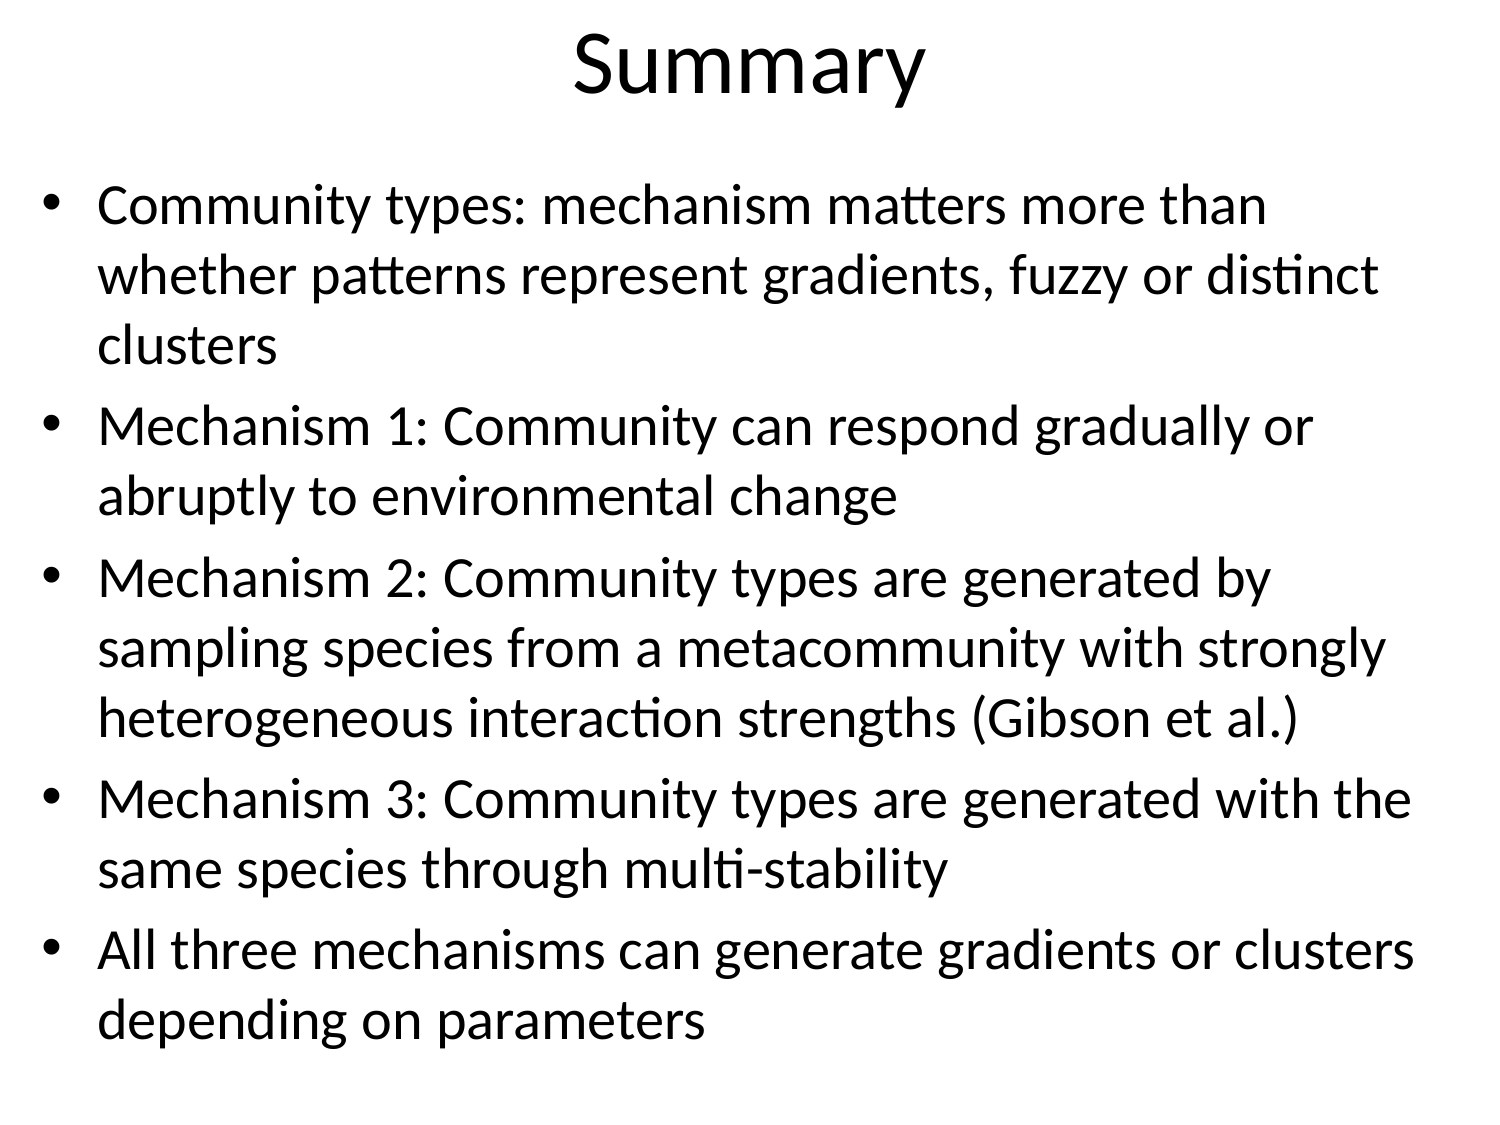

Summary
Community types: mechanism matters more than whether patterns represent gradients, fuzzy or distinct clusters
Mechanism 1: Community can respond gradually or abruptly to environmental change
Mechanism 2: Community types are generated by sampling species from a metacommunity with strongly heterogeneous interaction strengths (Gibson et al.)
Mechanism 3: Community types are generated with the same species through multi-stability
All three mechanisms can generate gradients or clusters depending on parameters